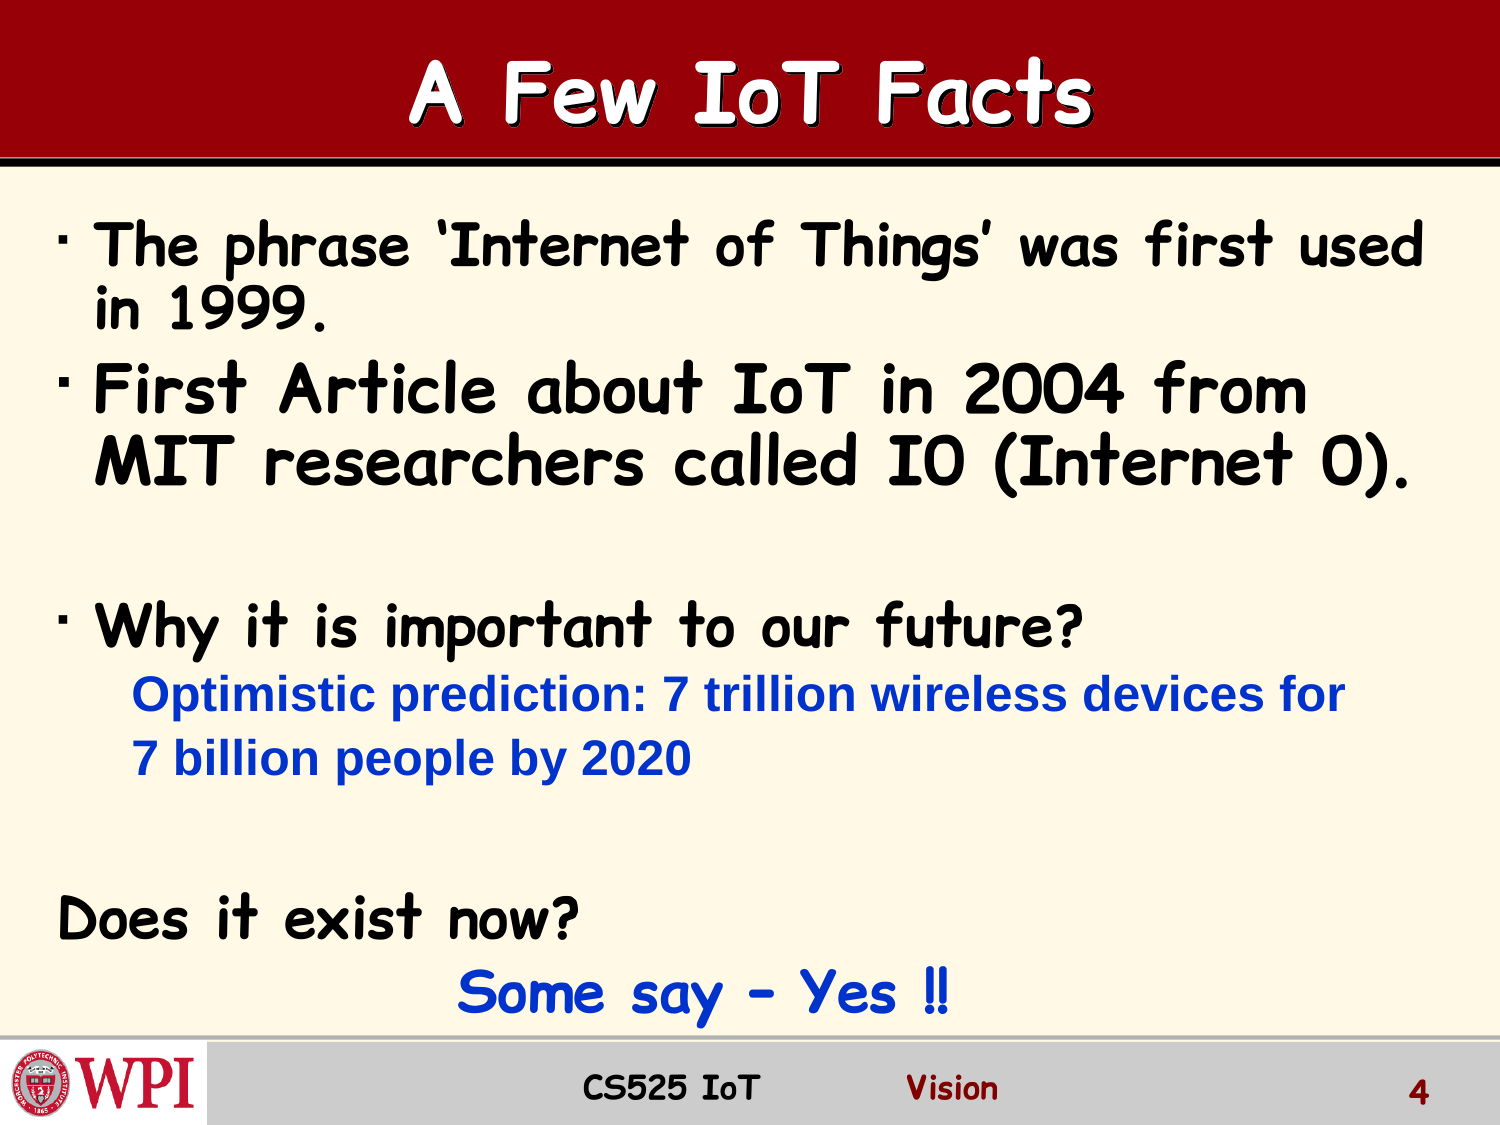

# A Few IoT Facts
The phrase ‘Internet of Things’ was first used in 1999.
First Article about IoT in 2004 from MIT researchers called I0 (Internet 0).

Why it is important to our future?
Optimistic prediction: 7 trillion wireless devices for
7 billion people by 2020

Does it exist now?
		    Some say – Yes !!
  CS525 IoT          Vision
4